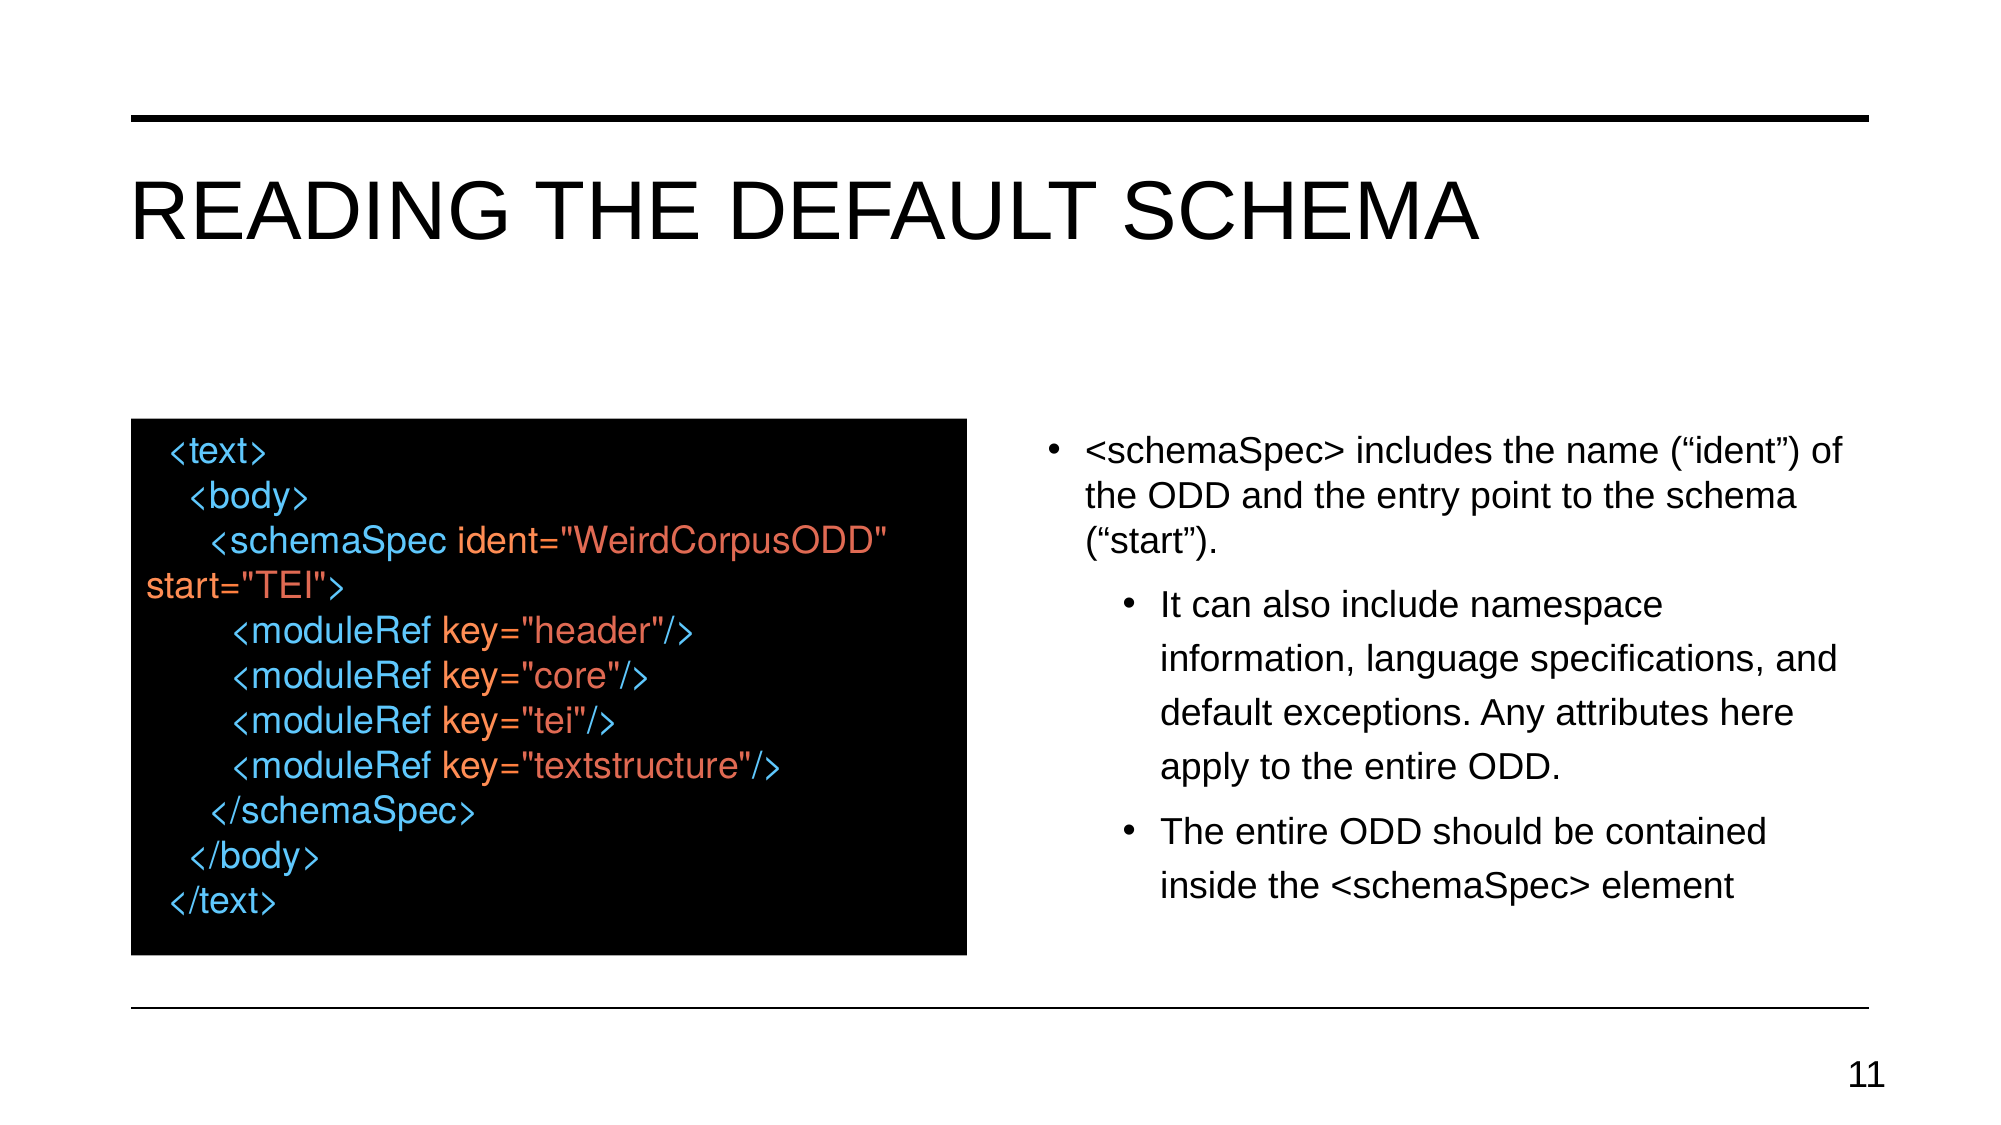

# Reading the Default Schema
  <text>
    <body>
      <schemaSpec ident="WeirdCorpusODD" start="TEI">
        <moduleRef key="header"/>
        <moduleRef key="core"/>
        <moduleRef key="tei"/>
        <moduleRef key="textstructure"/>
      </schemaSpec>
    </body>
  </text>

<schemaSpec> includes the name (“ident”) of the ODD and the entry point to the schema (“start”).
It can also include namespace information, language specifications, and default exceptions. Any attributes here apply to the entire ODD.
The entire ODD should be contained inside the <schemaSpec> element
11